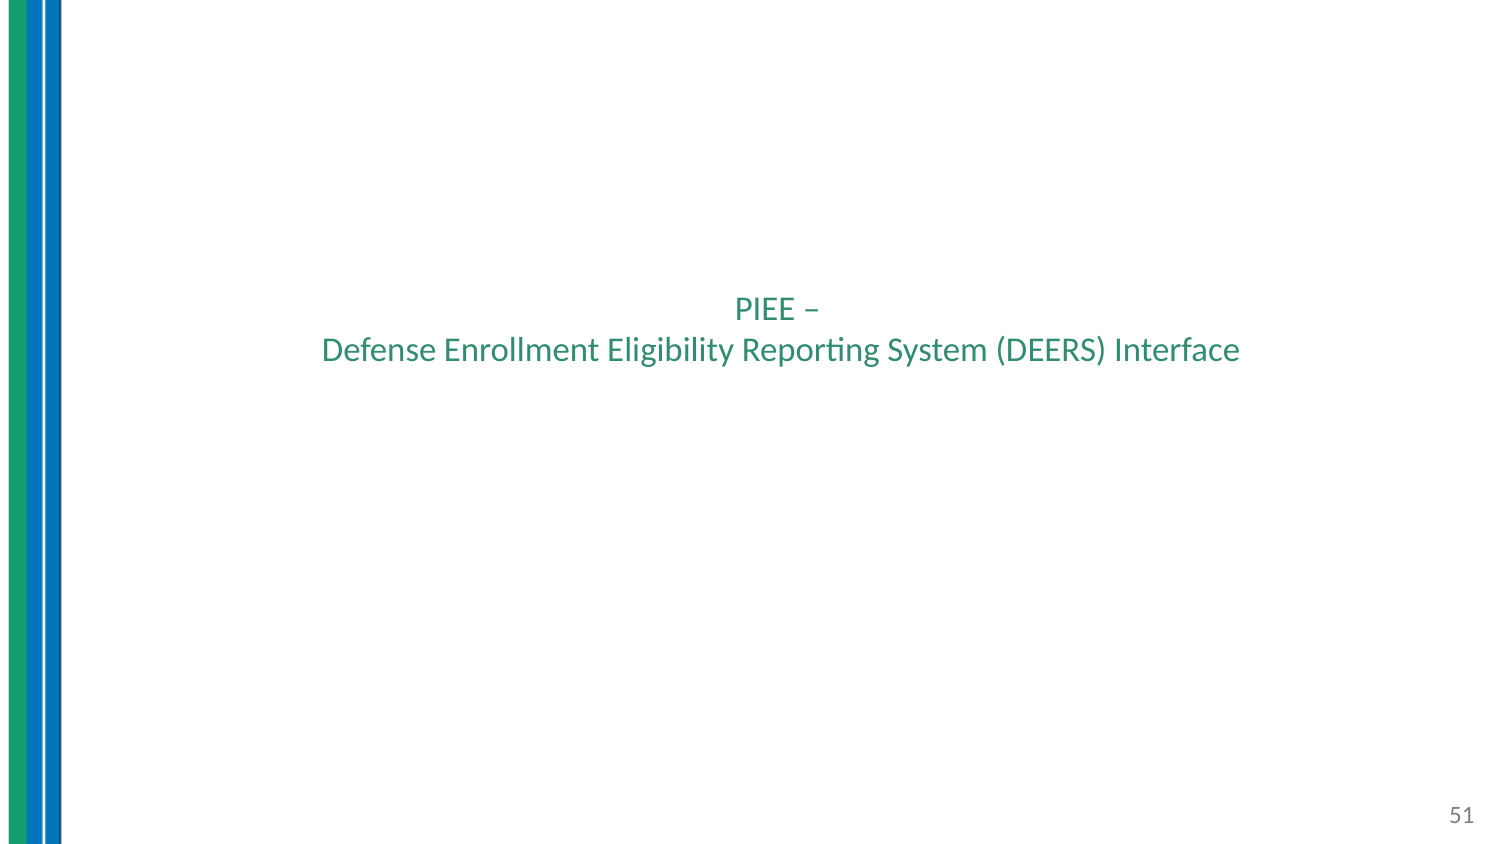

# PIEE – Defense Enrollment Eligibility Reporting System (DEERS) Interface